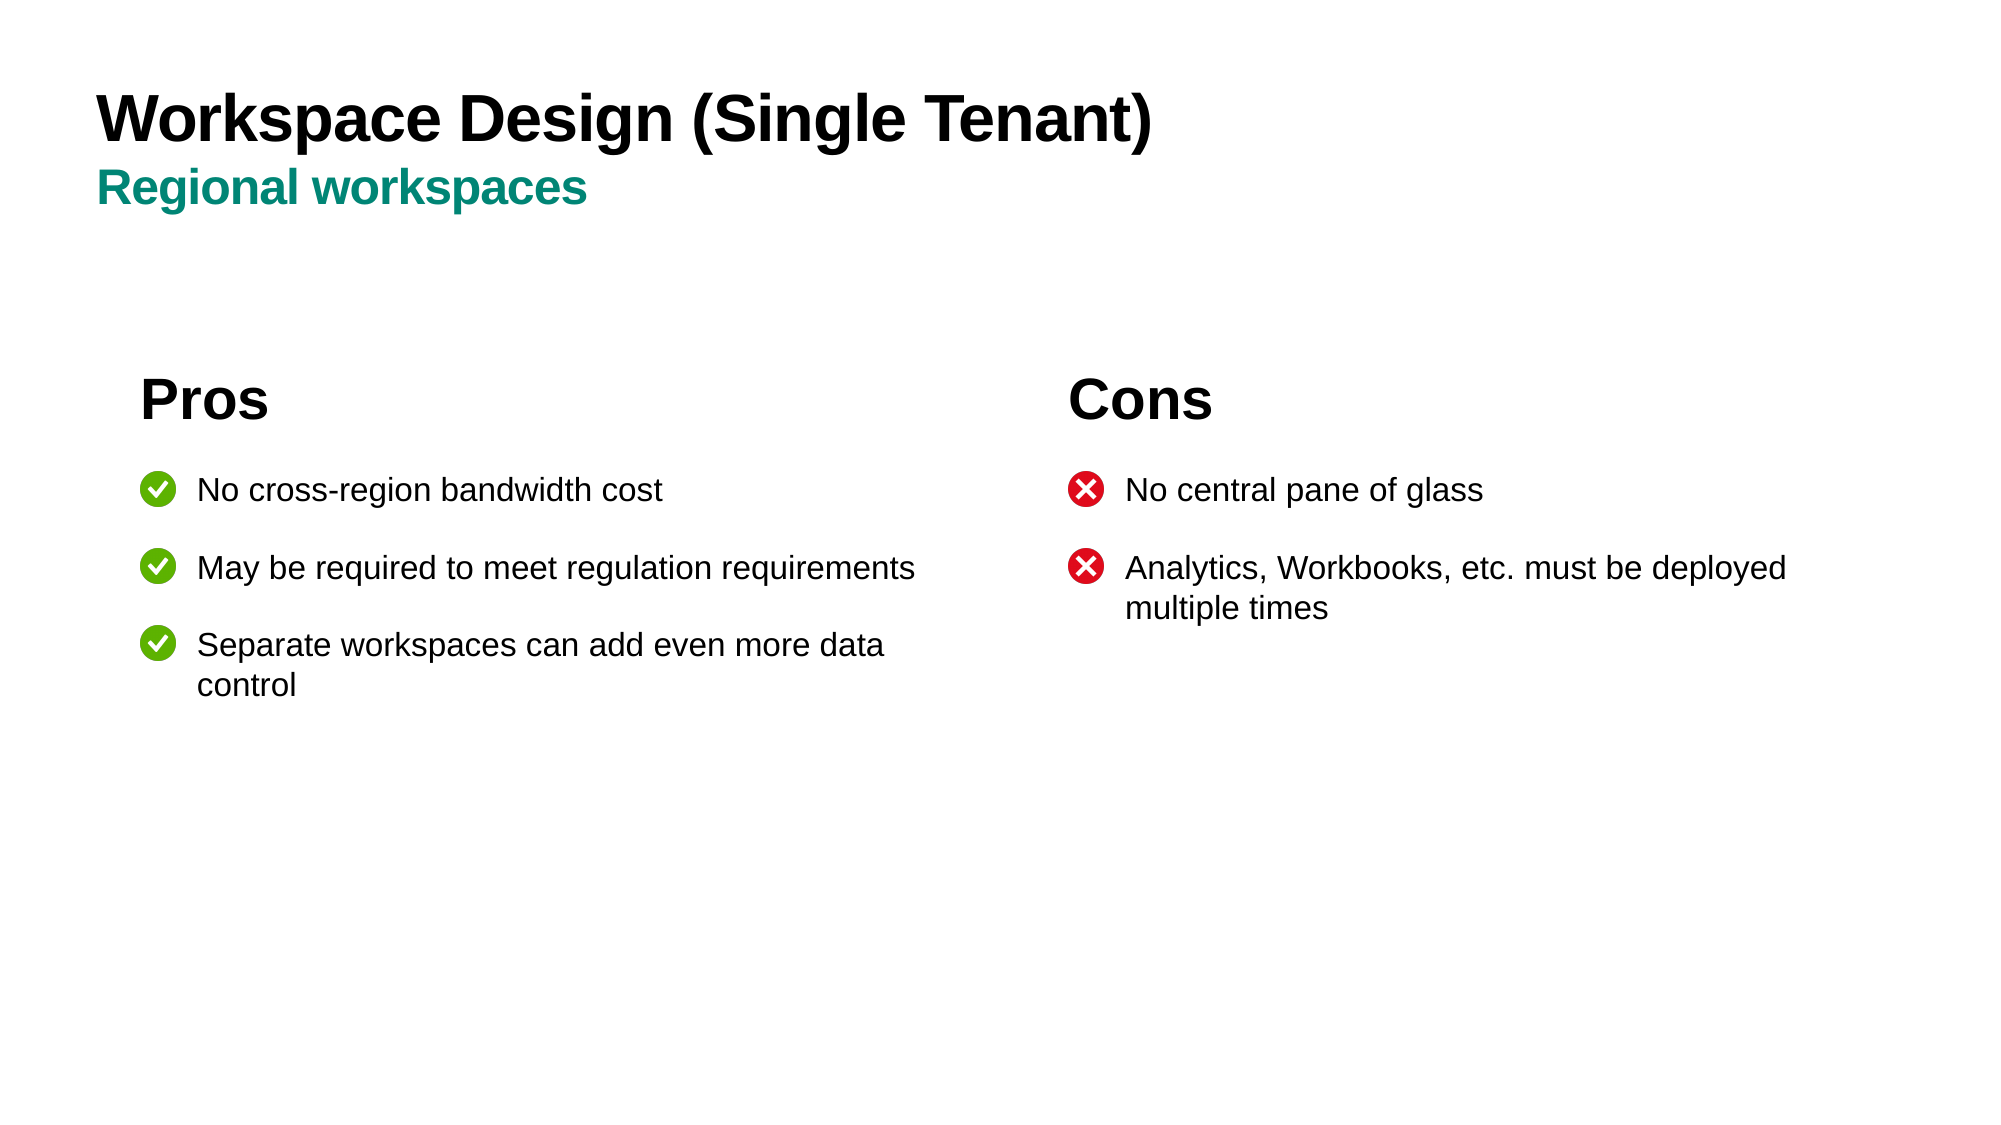

# Workspace Design (Single Tenant) Regional workspaces
Pros
No cross-region bandwidth cost
May be required to meet regulation requirements
Separate workspaces can add even more data control
Cons
No central pane of glass
Analytics, Workbooks, etc. must be deployed multiple times